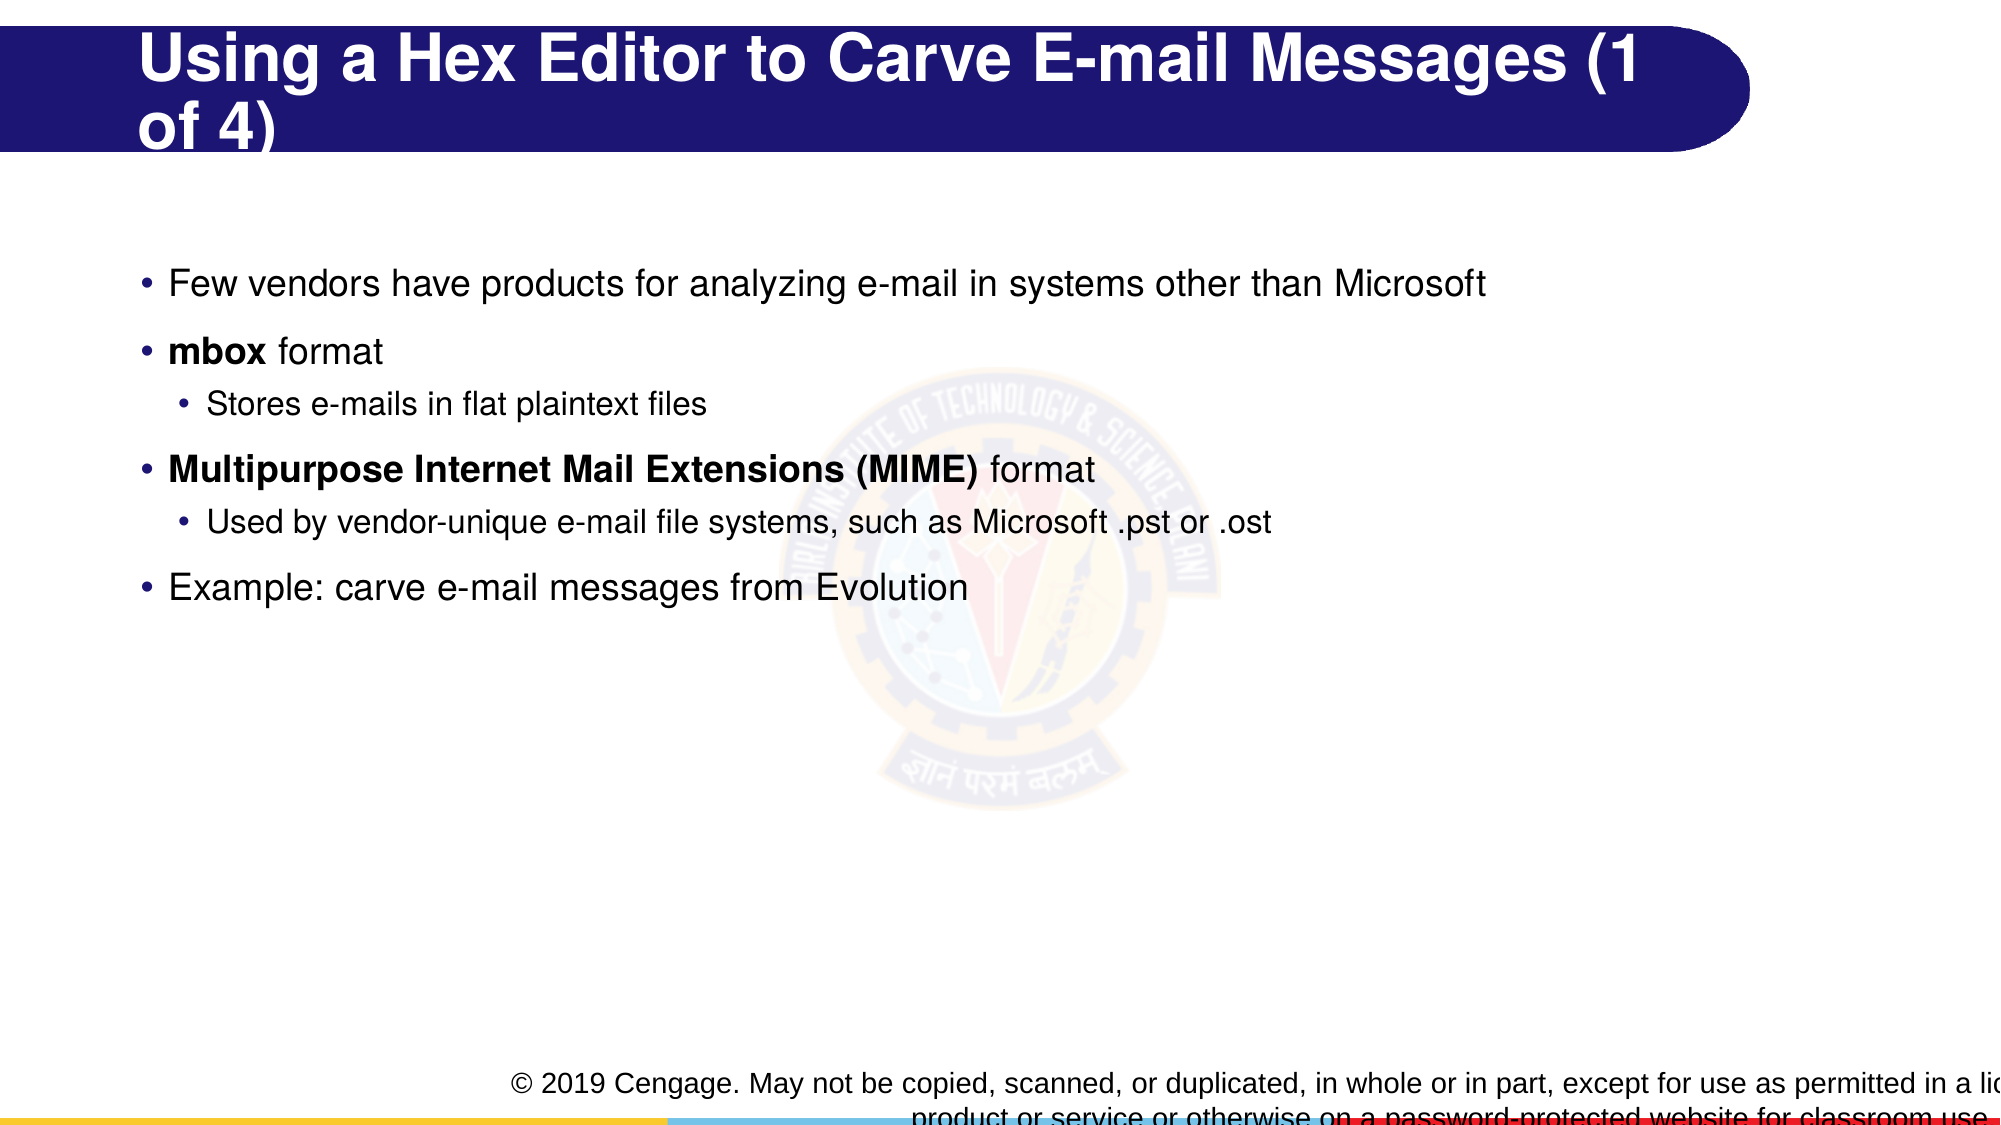

# Using a Hex Editor to Carve E-mail Messages (1 of 4)

Few vendors have products for analyzing e-mail in systems other than Microsoft
mbox format
Stores e-mails in flat plaintext files
Multipurpose Internet Mail Extensions (MIME) format
Used by vendor-unique e-mail file systems, such as Microsoft .pst or .ost
Example: carve e-mail messages from Evolution

© 2019 Cengage. May not be copied, scanned, or duplicated, in whole or in part, except for use as permitted in a license distributed with a certain product or service or otherwise on a password-protected website for classroom use.